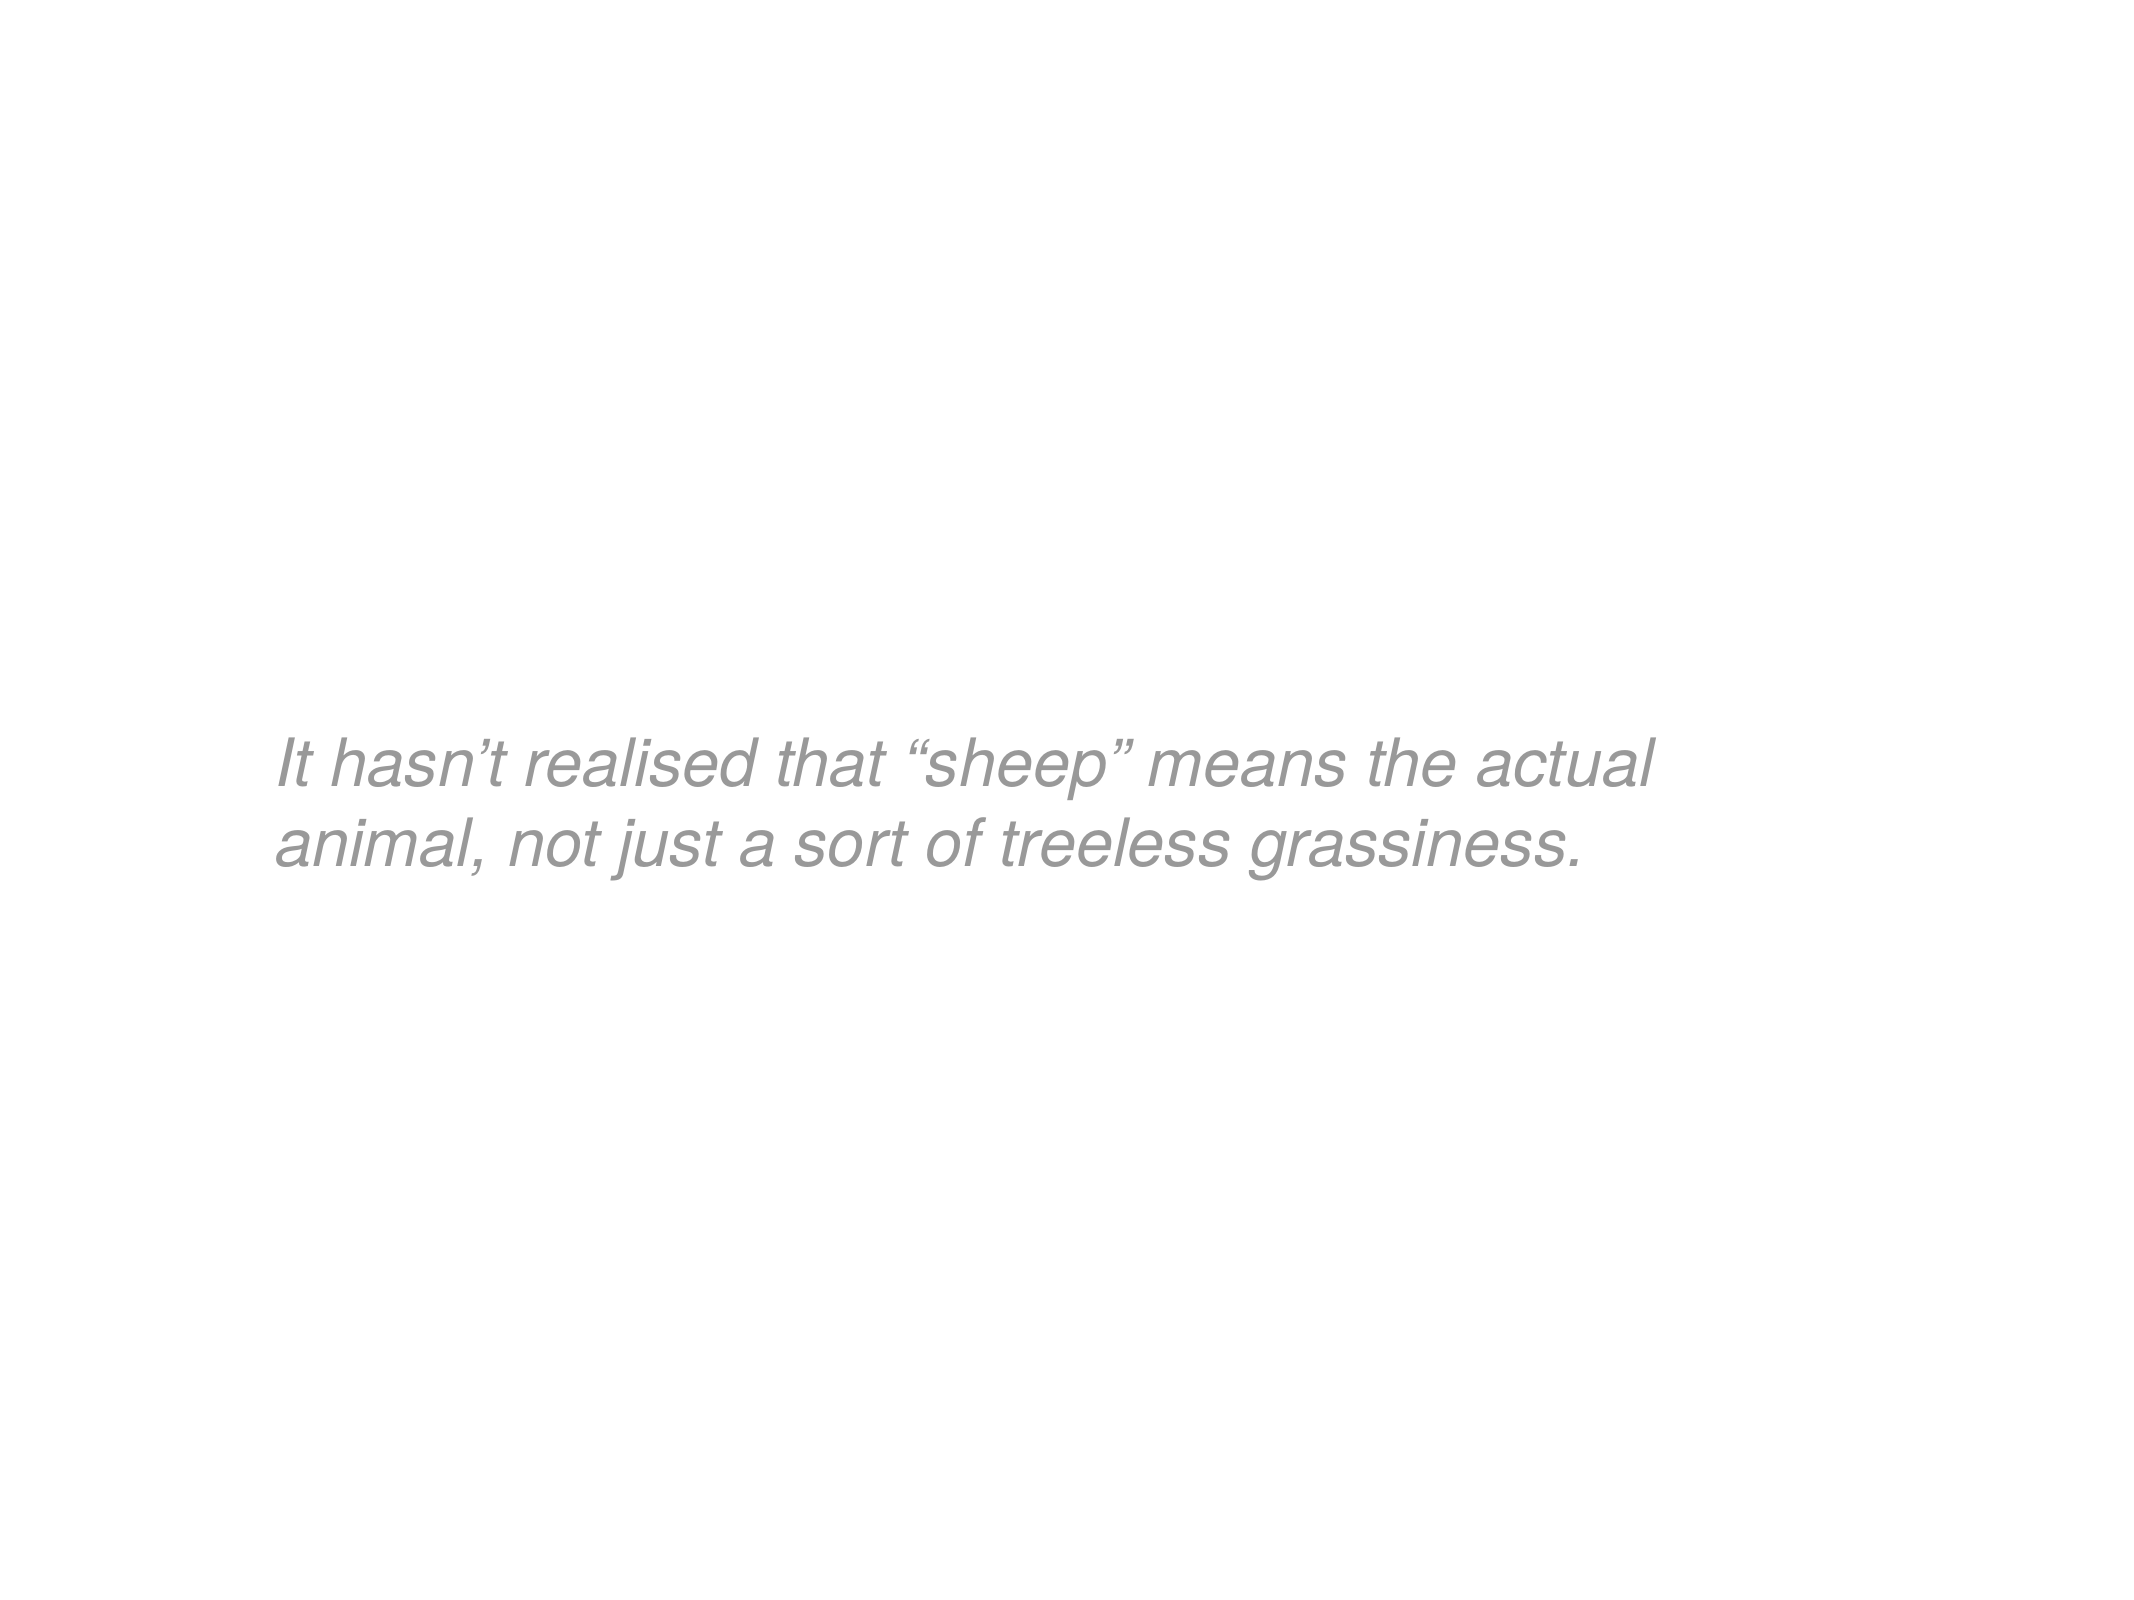

It hasn’t realised that “sheep” means the actual animal, not just a sort of treeless grassiness.